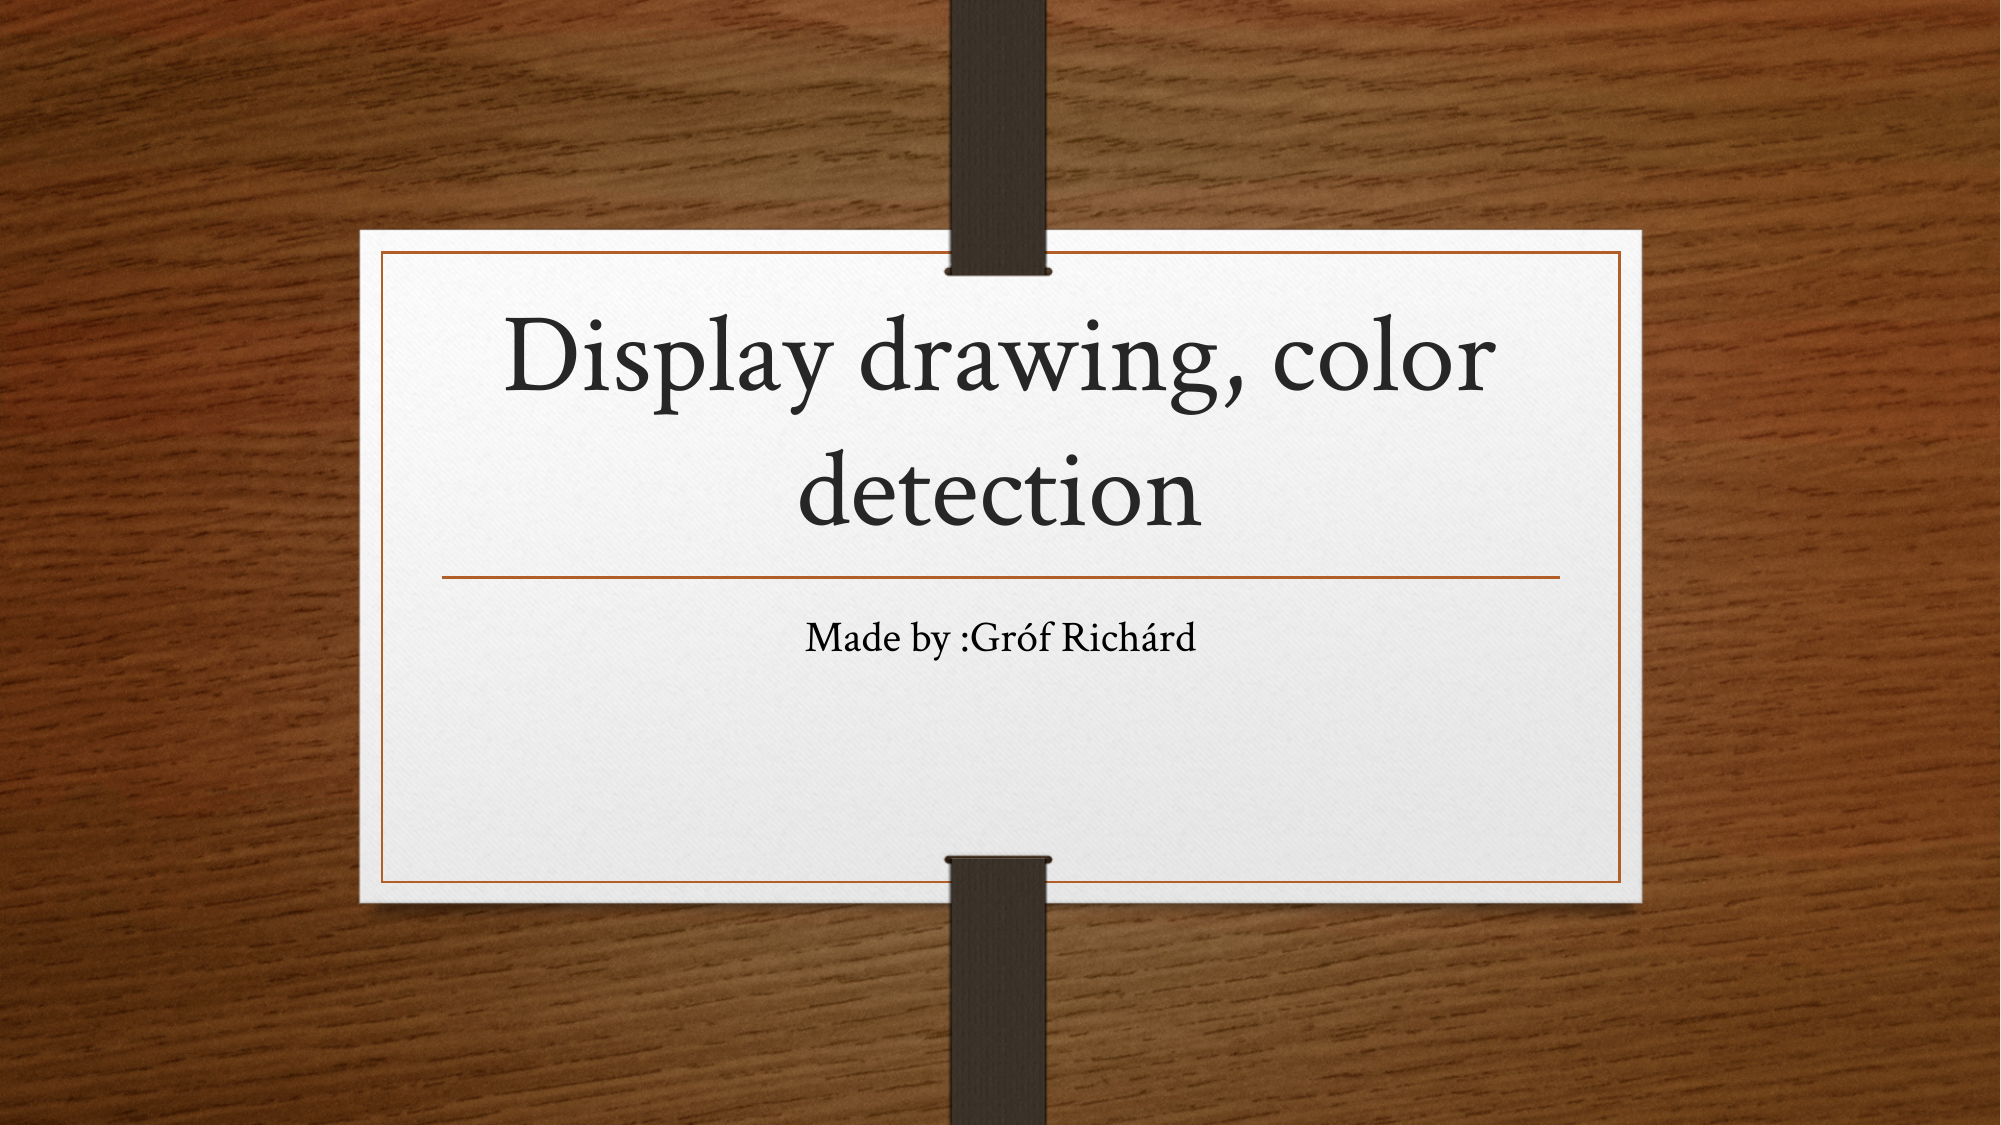

# Display drawing, color detection
Made by :Gróf Richárd